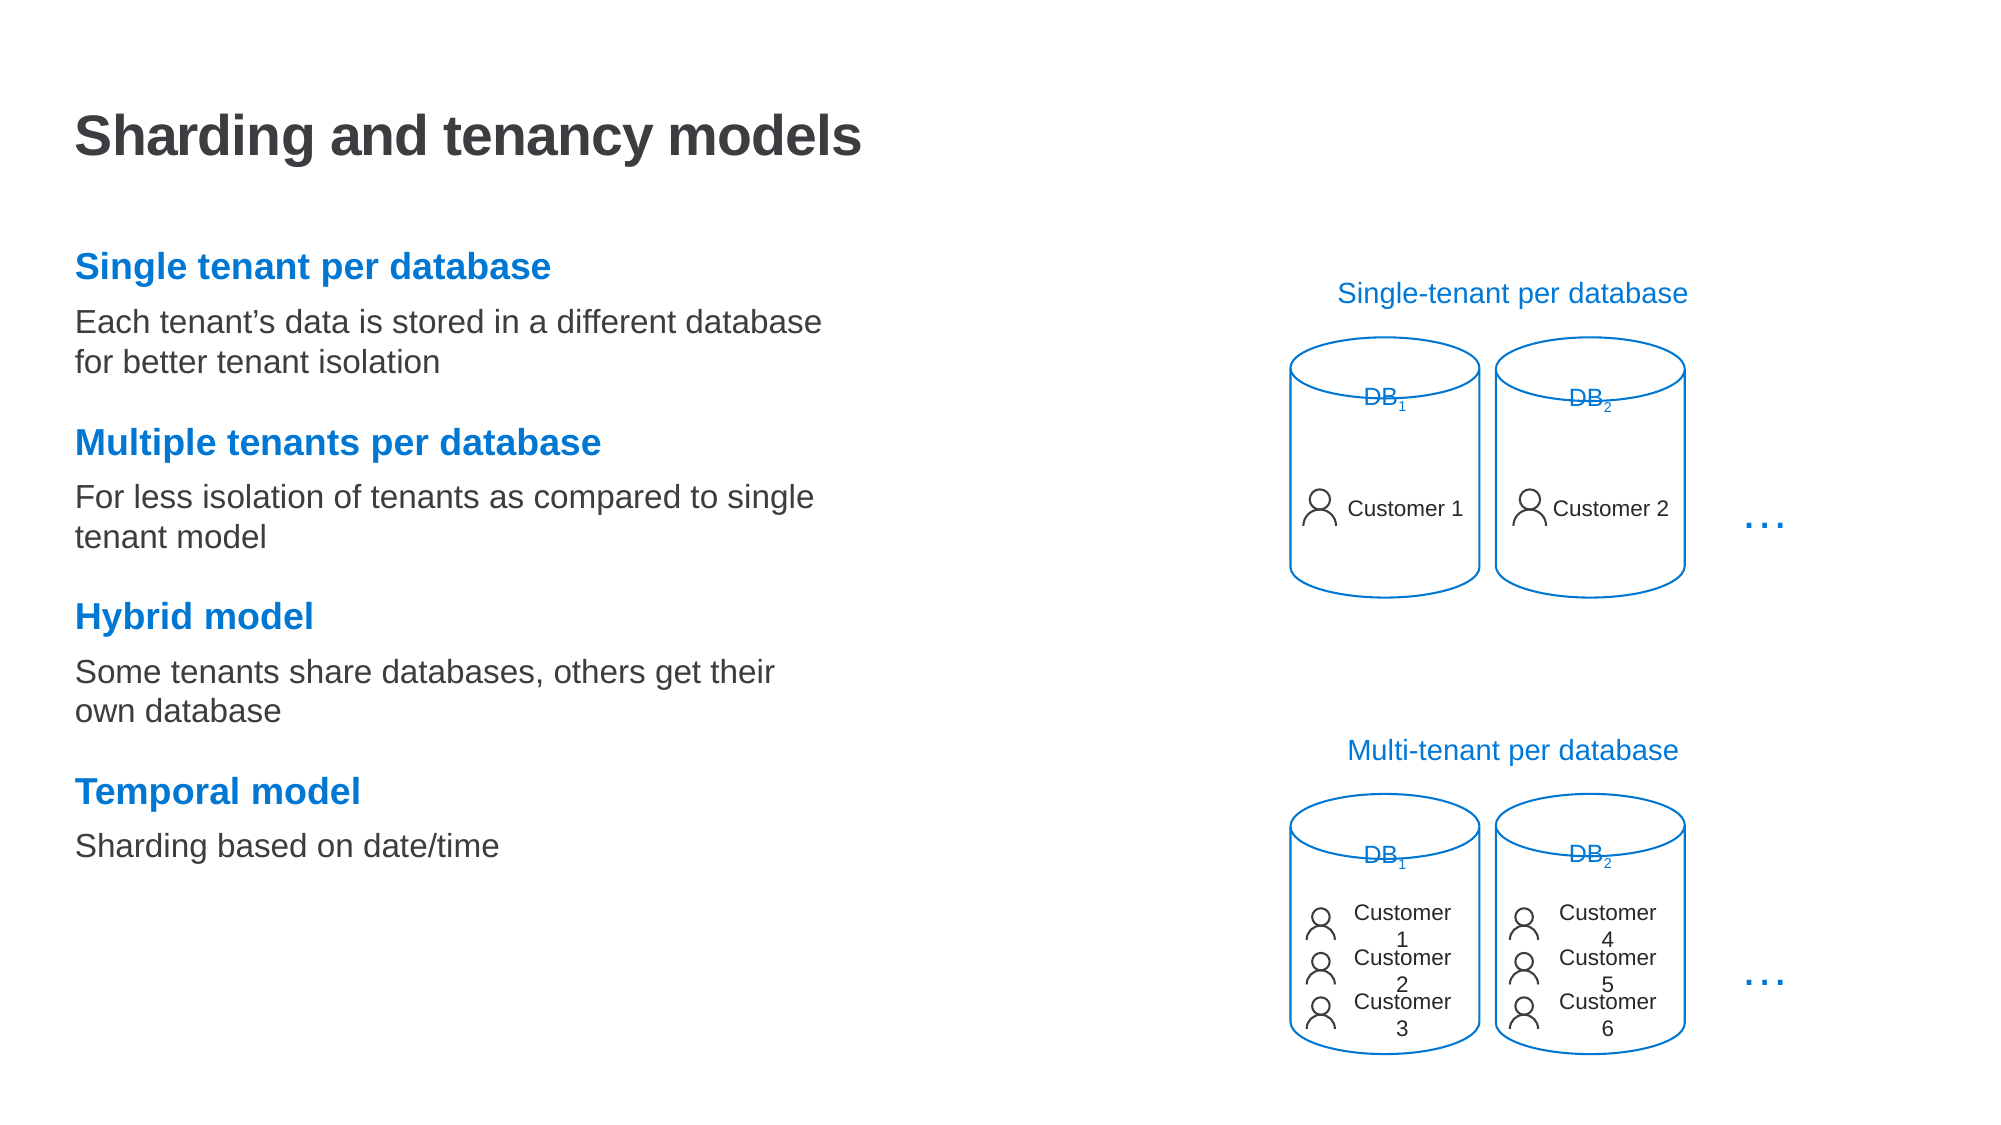

# Sharding and tenancy models
Single tenant per database
Each tenant’s data is stored in a different database for better tenant isolation
Multiple tenants per database
For less isolation of tenants as compared to single tenant model
Hybrid model
Some tenants share databases, others get their own database
Temporal model
Sharding based on date/time
Single-tenant per database
DB1

DB2

…
Customer 1
Customer 2

Multi-tenant per database
DB1

DB2

Customer 1
Customer 4

…
Customer 2
Customer 5

Customer 3
Customer 6